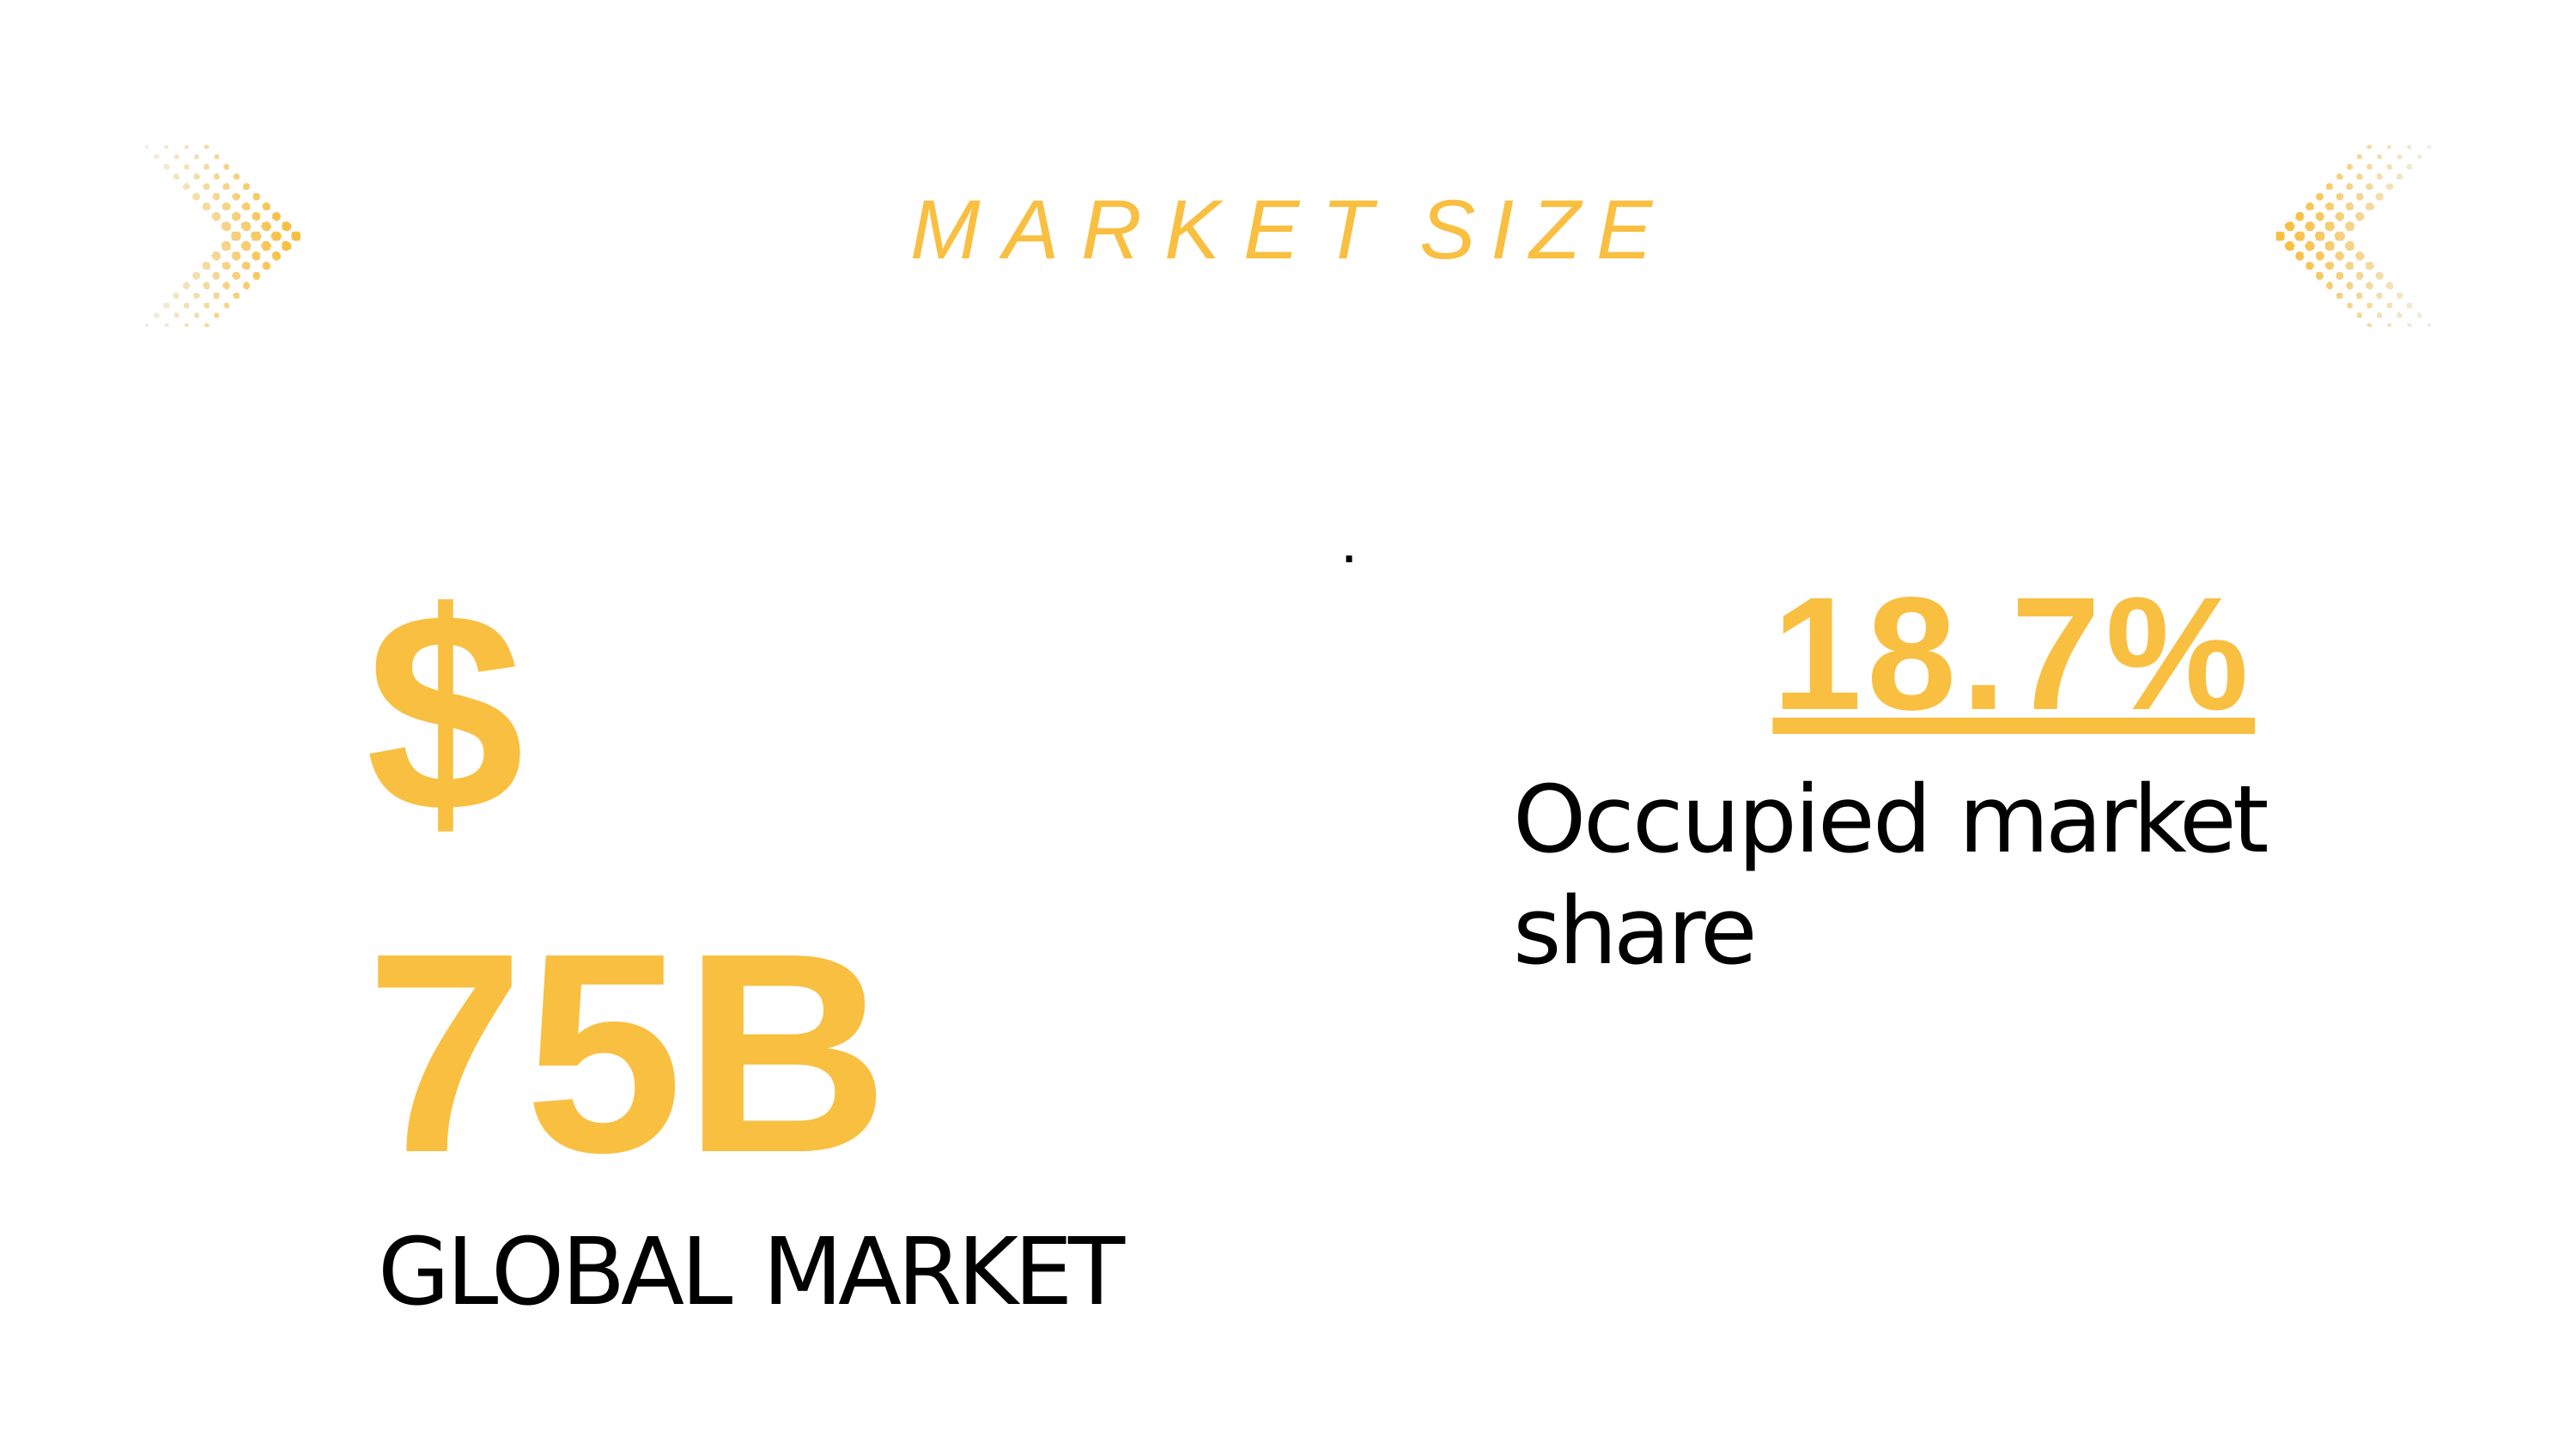

MARKET SIZE
.
$ 75B
GLOBAL MARKET
18.7%

Occupied market share